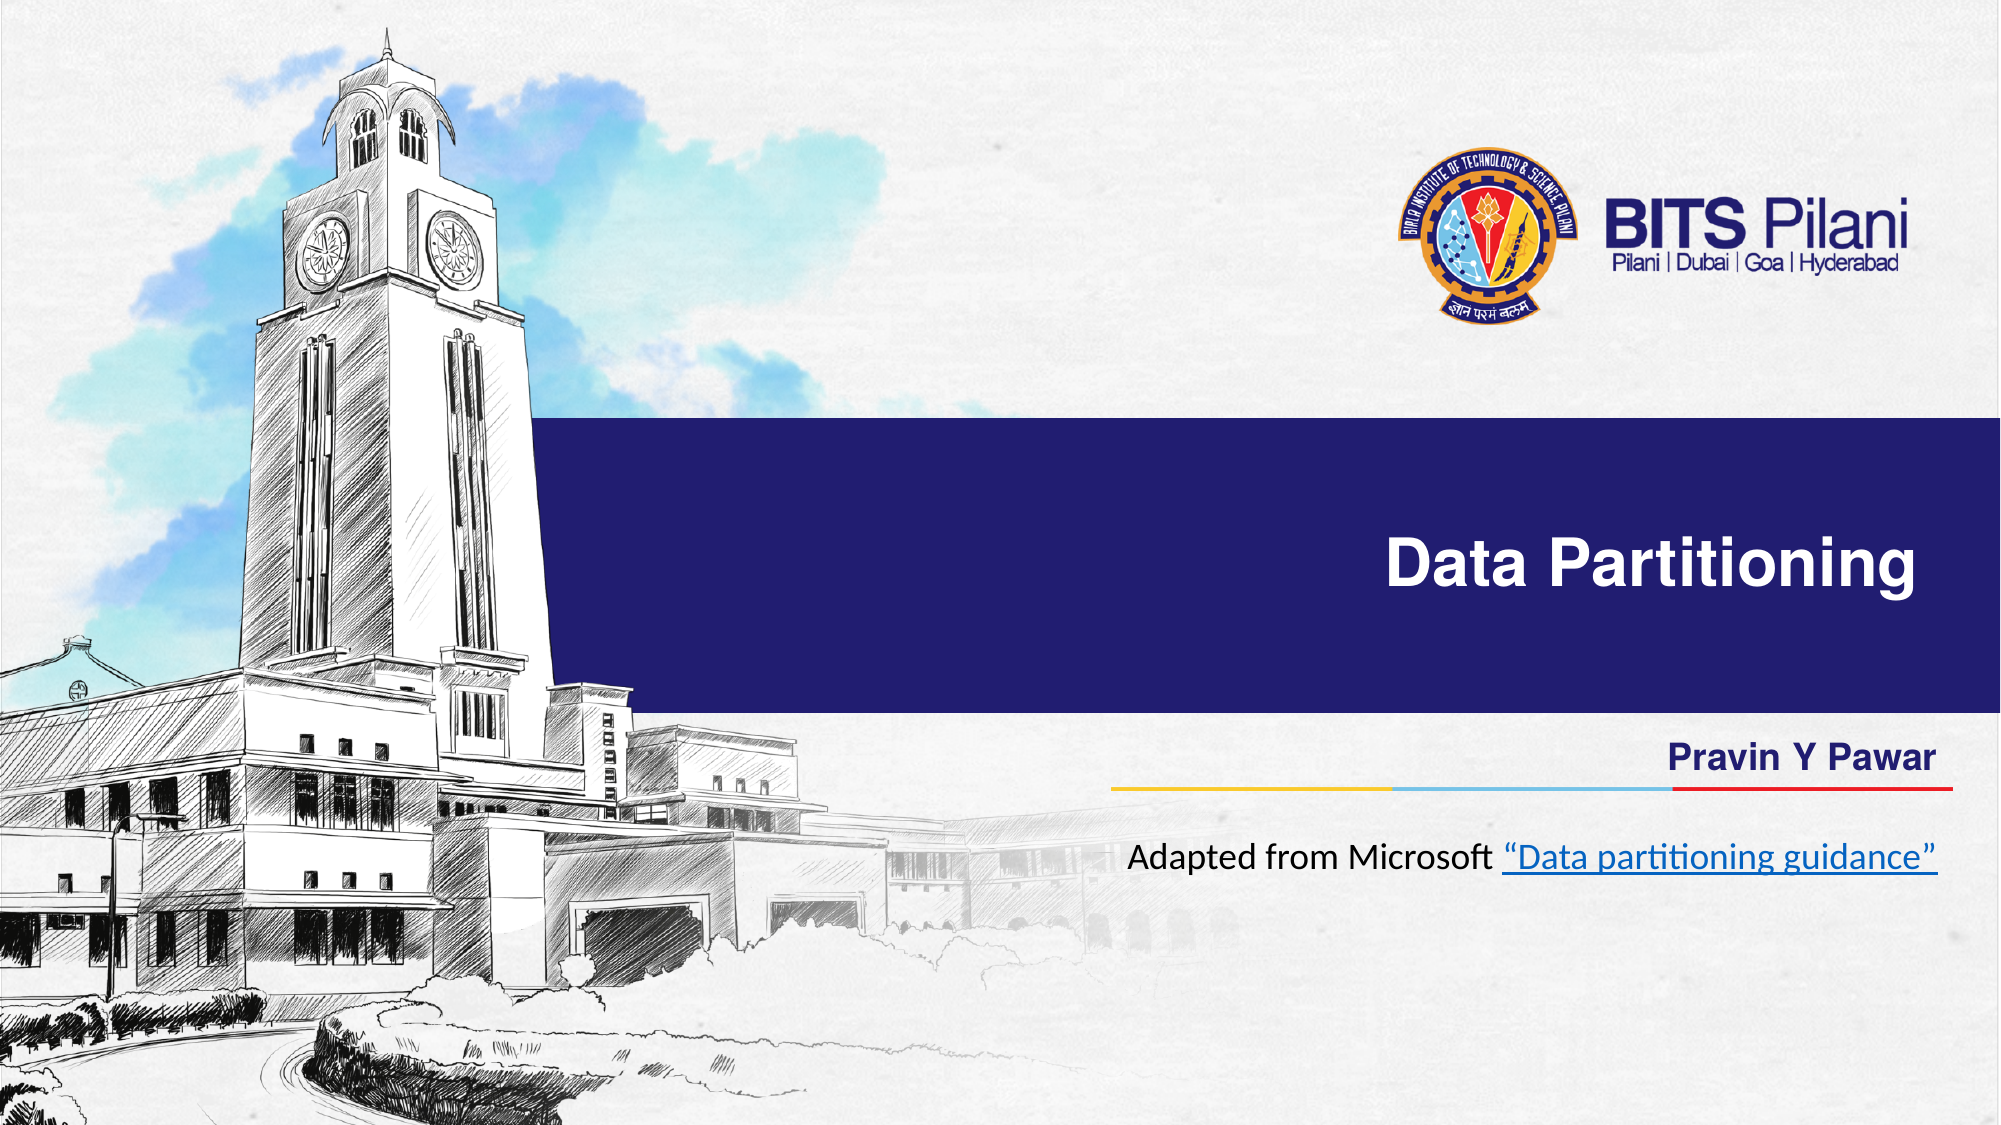

# Data Partitioning
Pravin Y Pawar
Adapted from Microsoft “Data partitioning guidance”